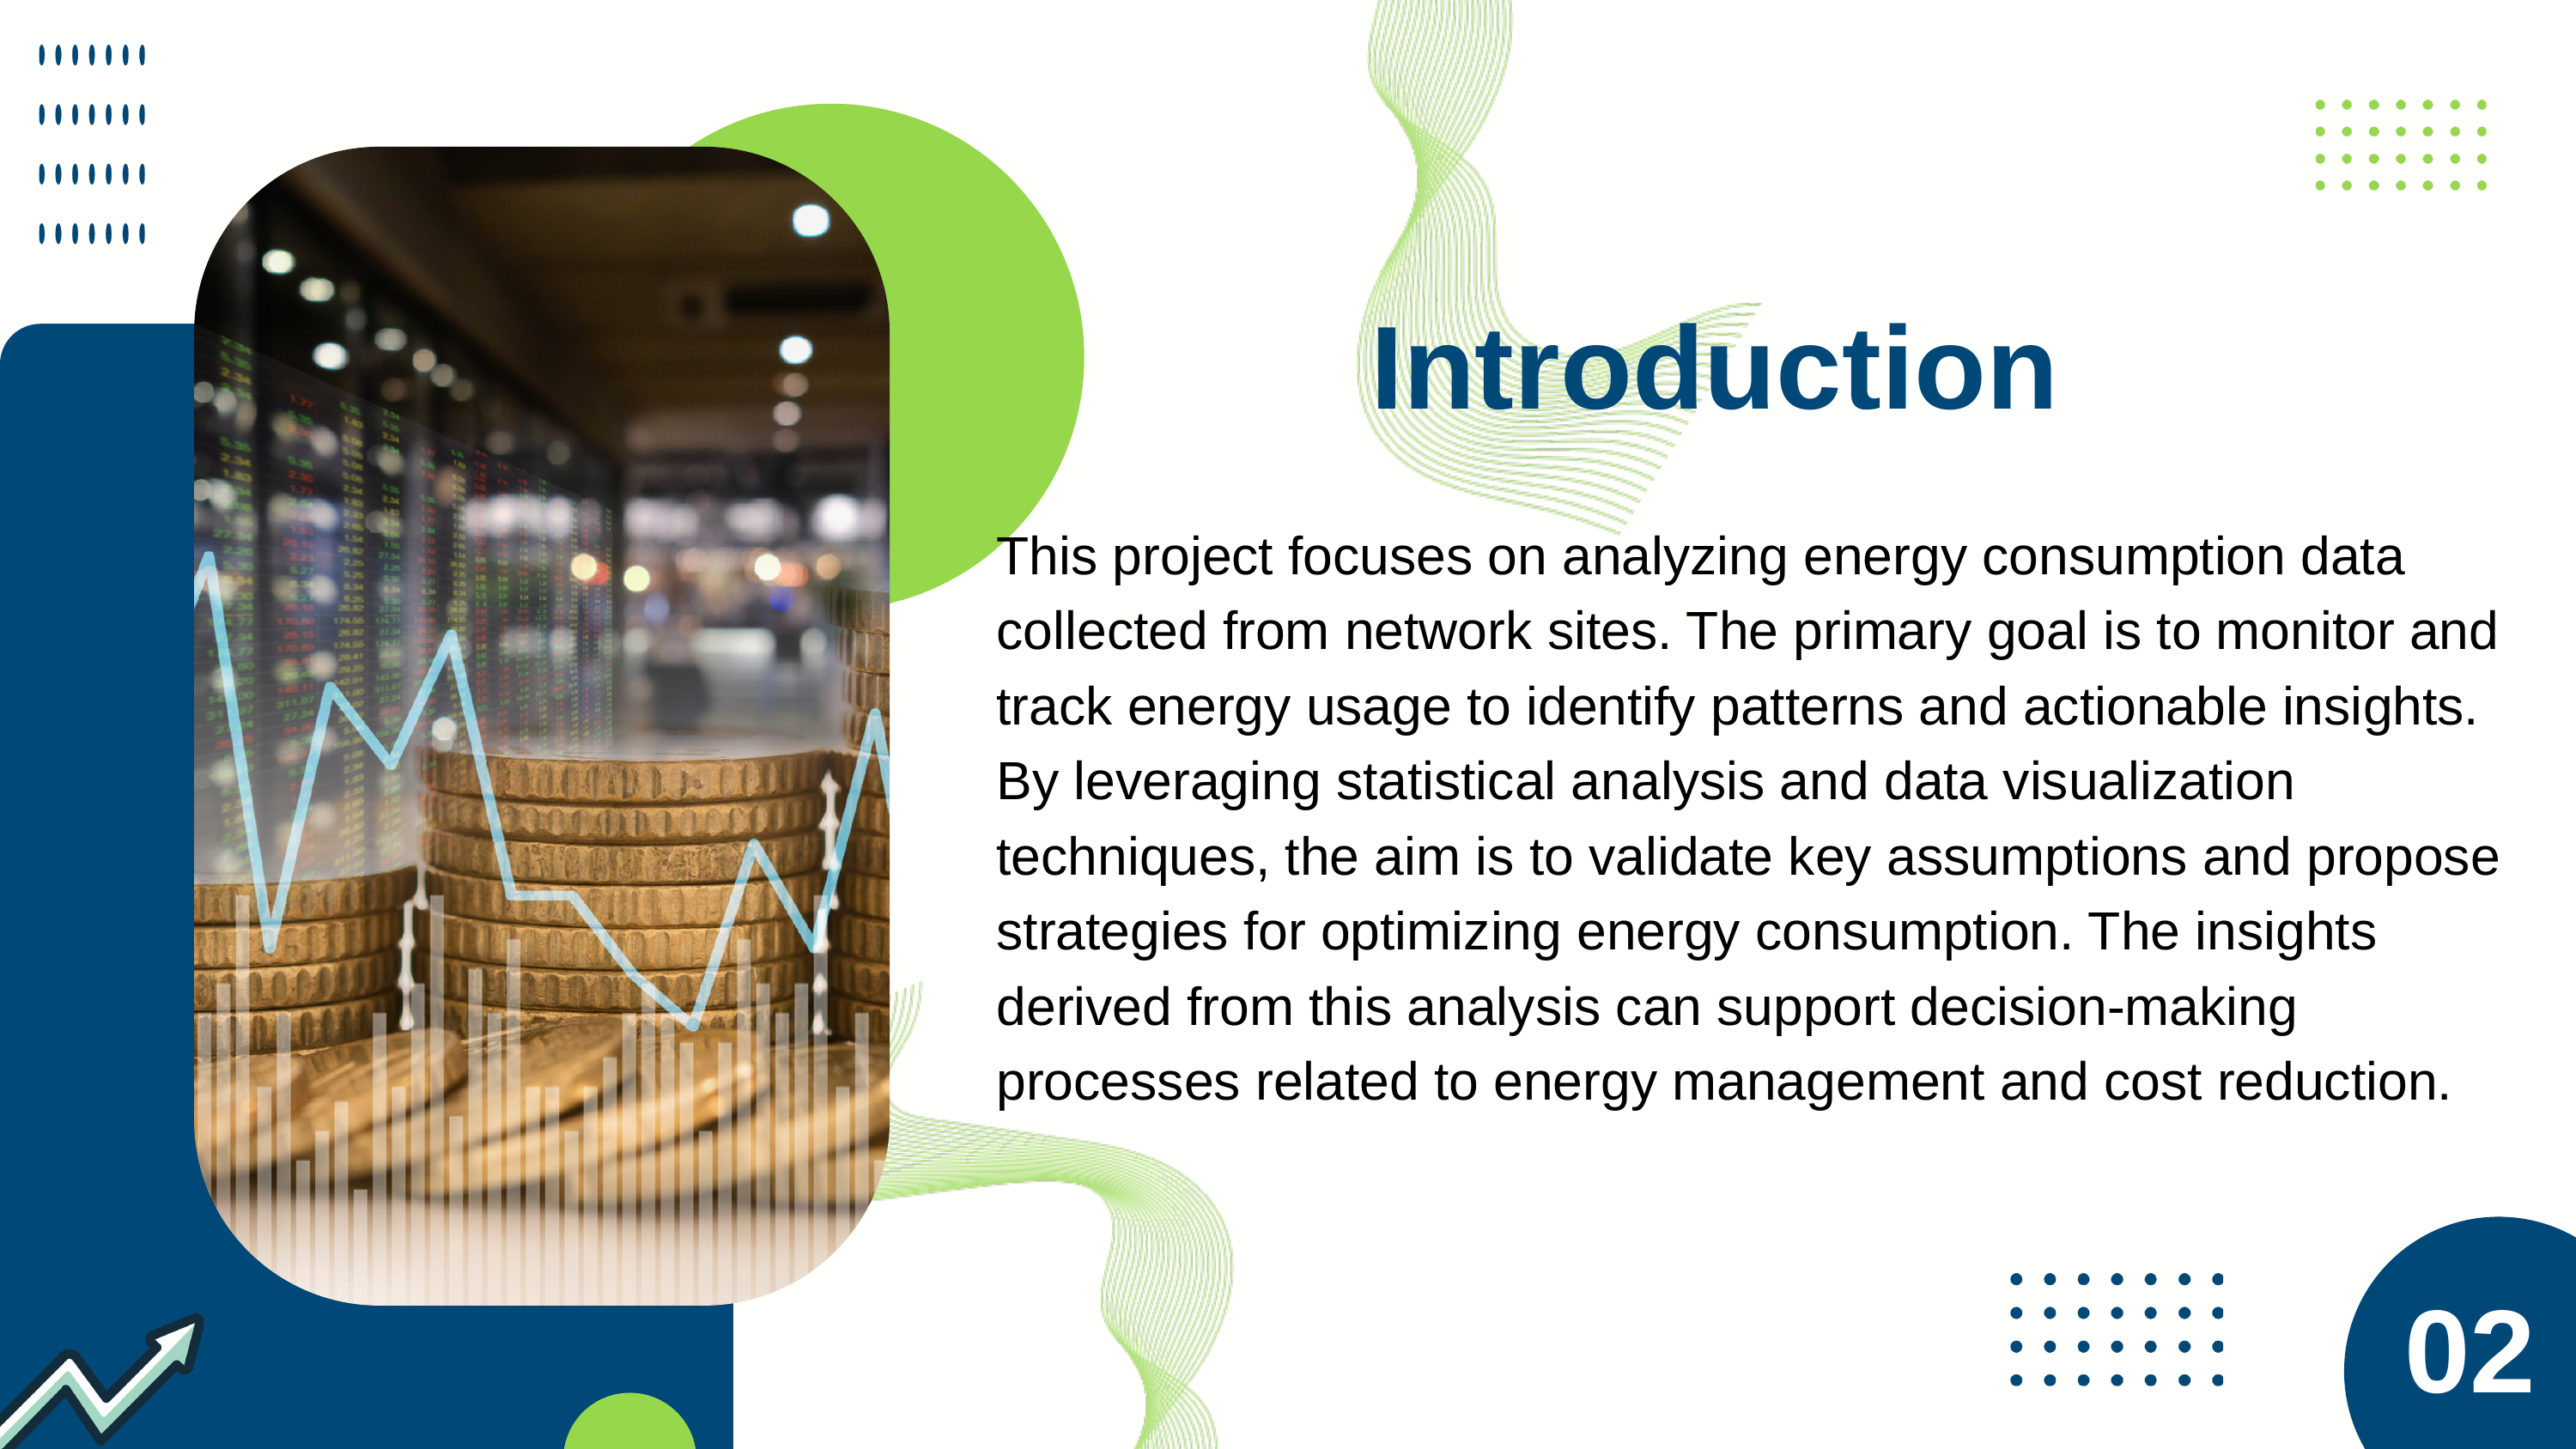

Introduction

This project focuses on analyzing energy consumption data collected from network sites. The primary goal is to monitor and track energy usage to identify patterns and actionable insights. By leveraging statistical analysis and data visualization techniques, the aim is to validate key assumptions and propose strategies for optimizing energy consumption. The insights derived from this analysis can support decision-making processes related to energy management and cost reduction.

02